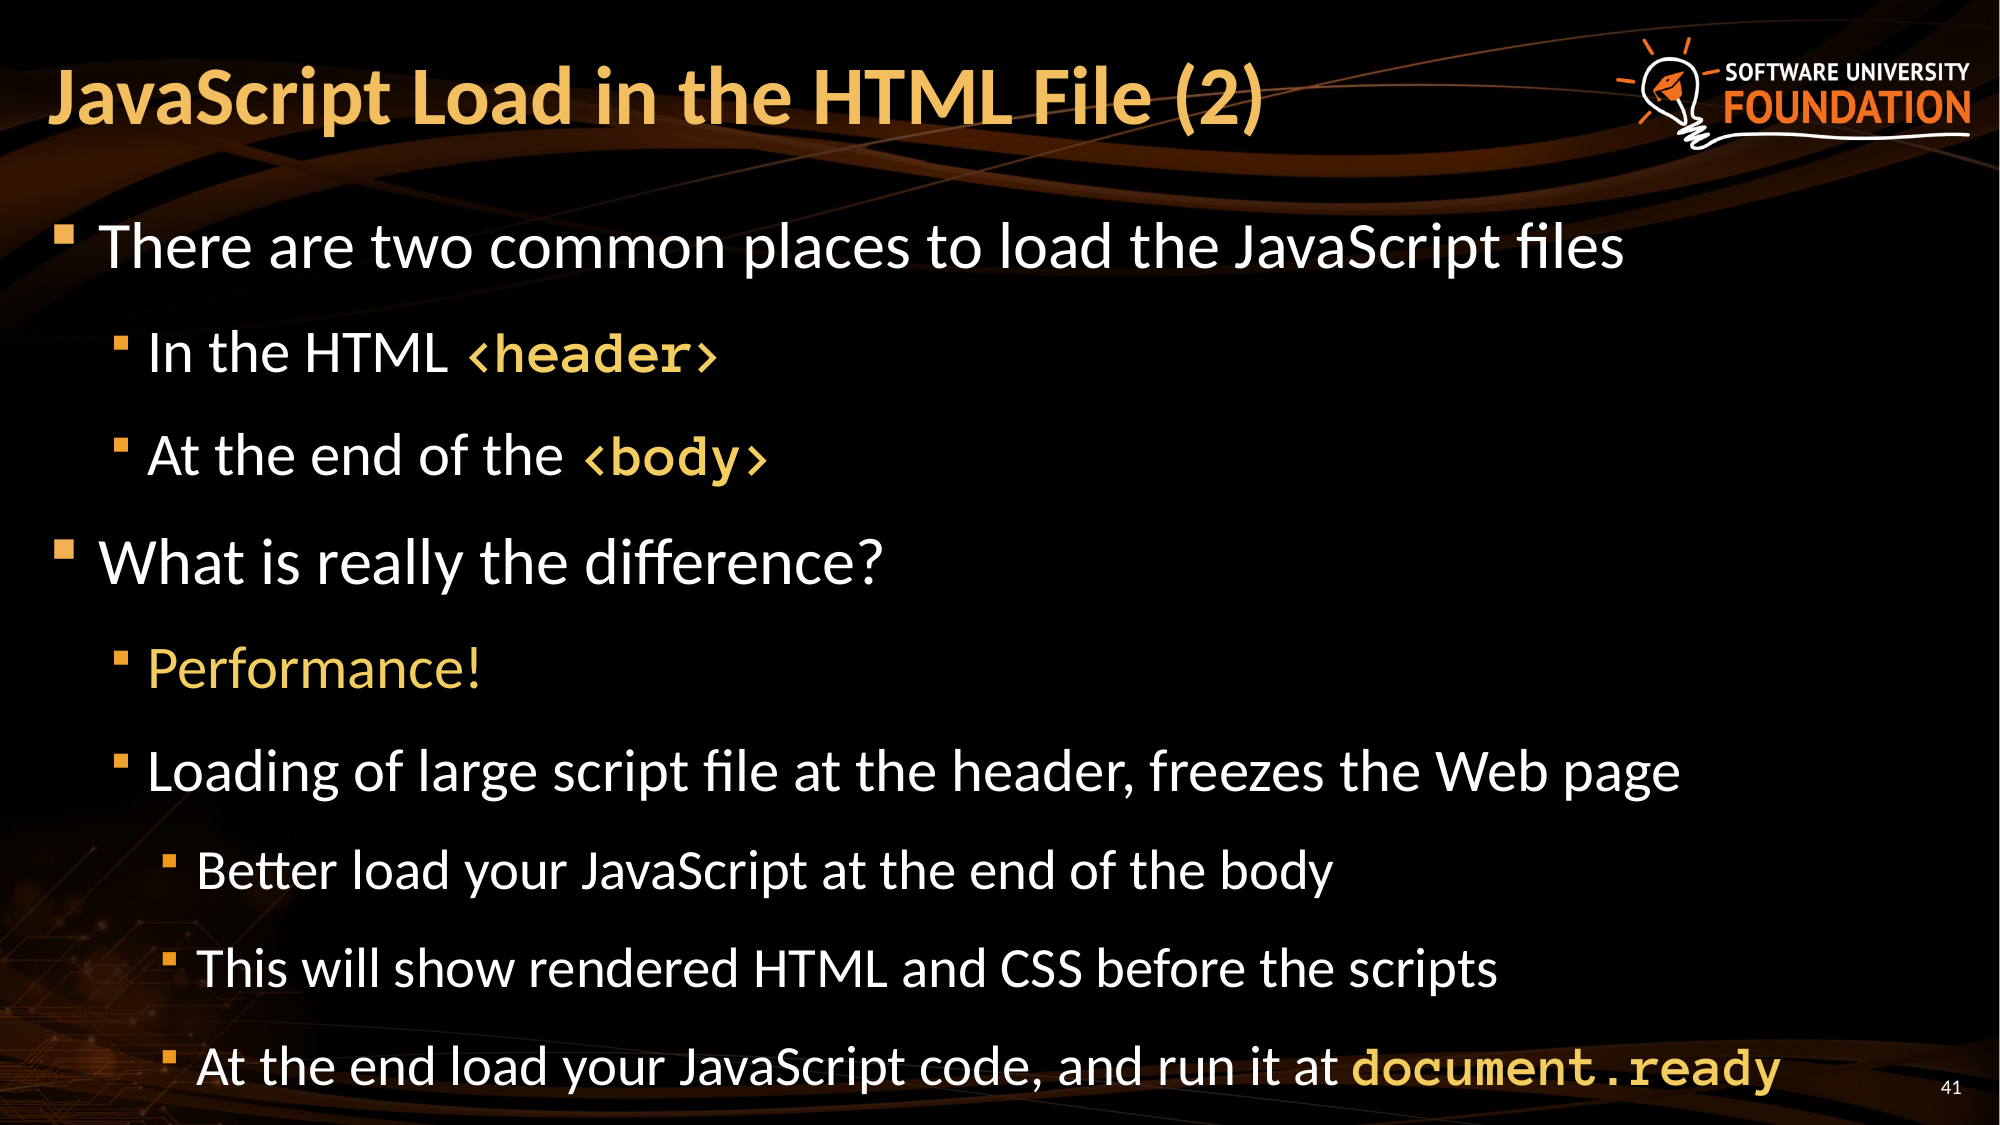

# JavaScript Load in the HTML File (2)
There are two common places to load the JavaScript files
In the HTML <header>
At the end of the <body>
What is really the difference?
Performance!
Loading of large script file at the header, freezes the Web page
Better load your JavaScript at the end of the body
This will show rendered HTML and CSS before the scripts
At the end load your JavaScript code, and run it at document.ready
41